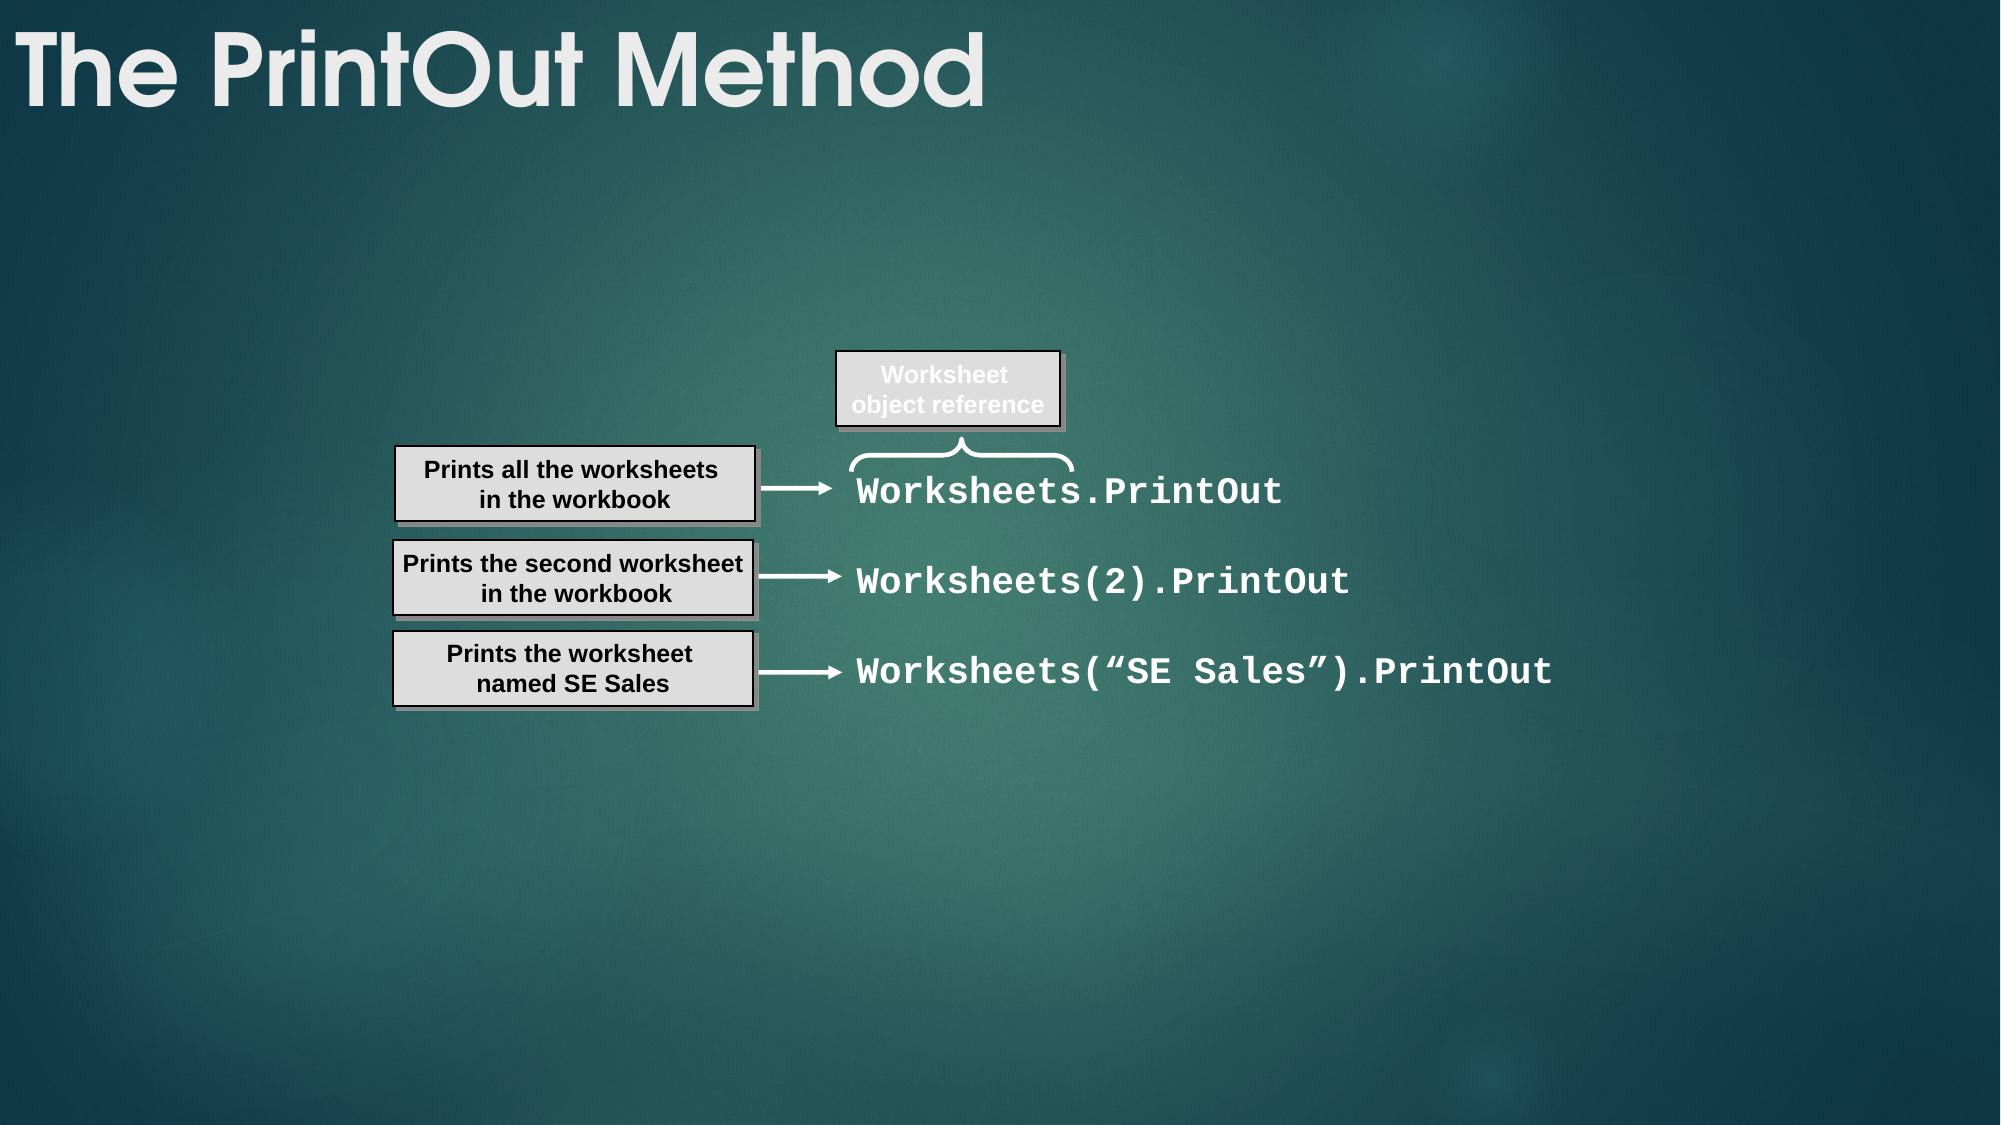

# The PrintOut Method

Worksheet
object reference
Prints all the worksheets
in the workbook

Worksheets.PrintOut

Worksheets(2).PrintOut

Worksheets(“SE Sales”).PrintOut
Prints the second worksheet
 in the workbook

Prints the worksheet
named SE Sales